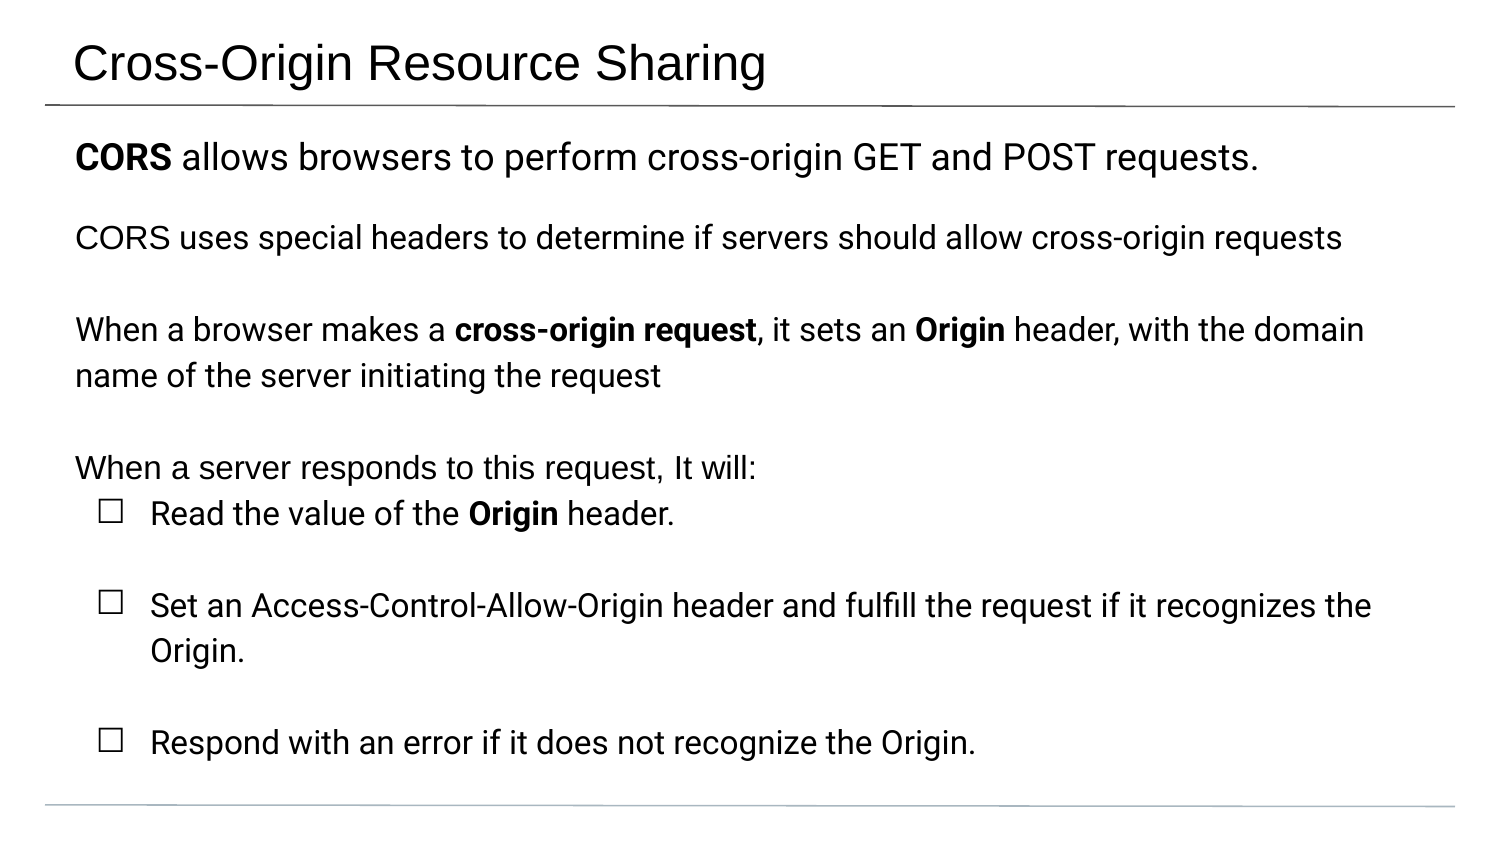

# Cross-Origin Resource Sharing
CORS allows browsers to perform cross-origin GET and POST requests.
CORS uses special headers to determine if servers should allow cross-origin requests

When a browser makes a cross-origin request, it sets an Origin header, with the domain name of the server initiating the request

When a server responds to this request, It will:
Read the value of the Origin header.

Set an Access-Control-Allow-Origin header and fulfill the request if it recognizes the Origin.

Respond with an error if it does not recognize the Origin.